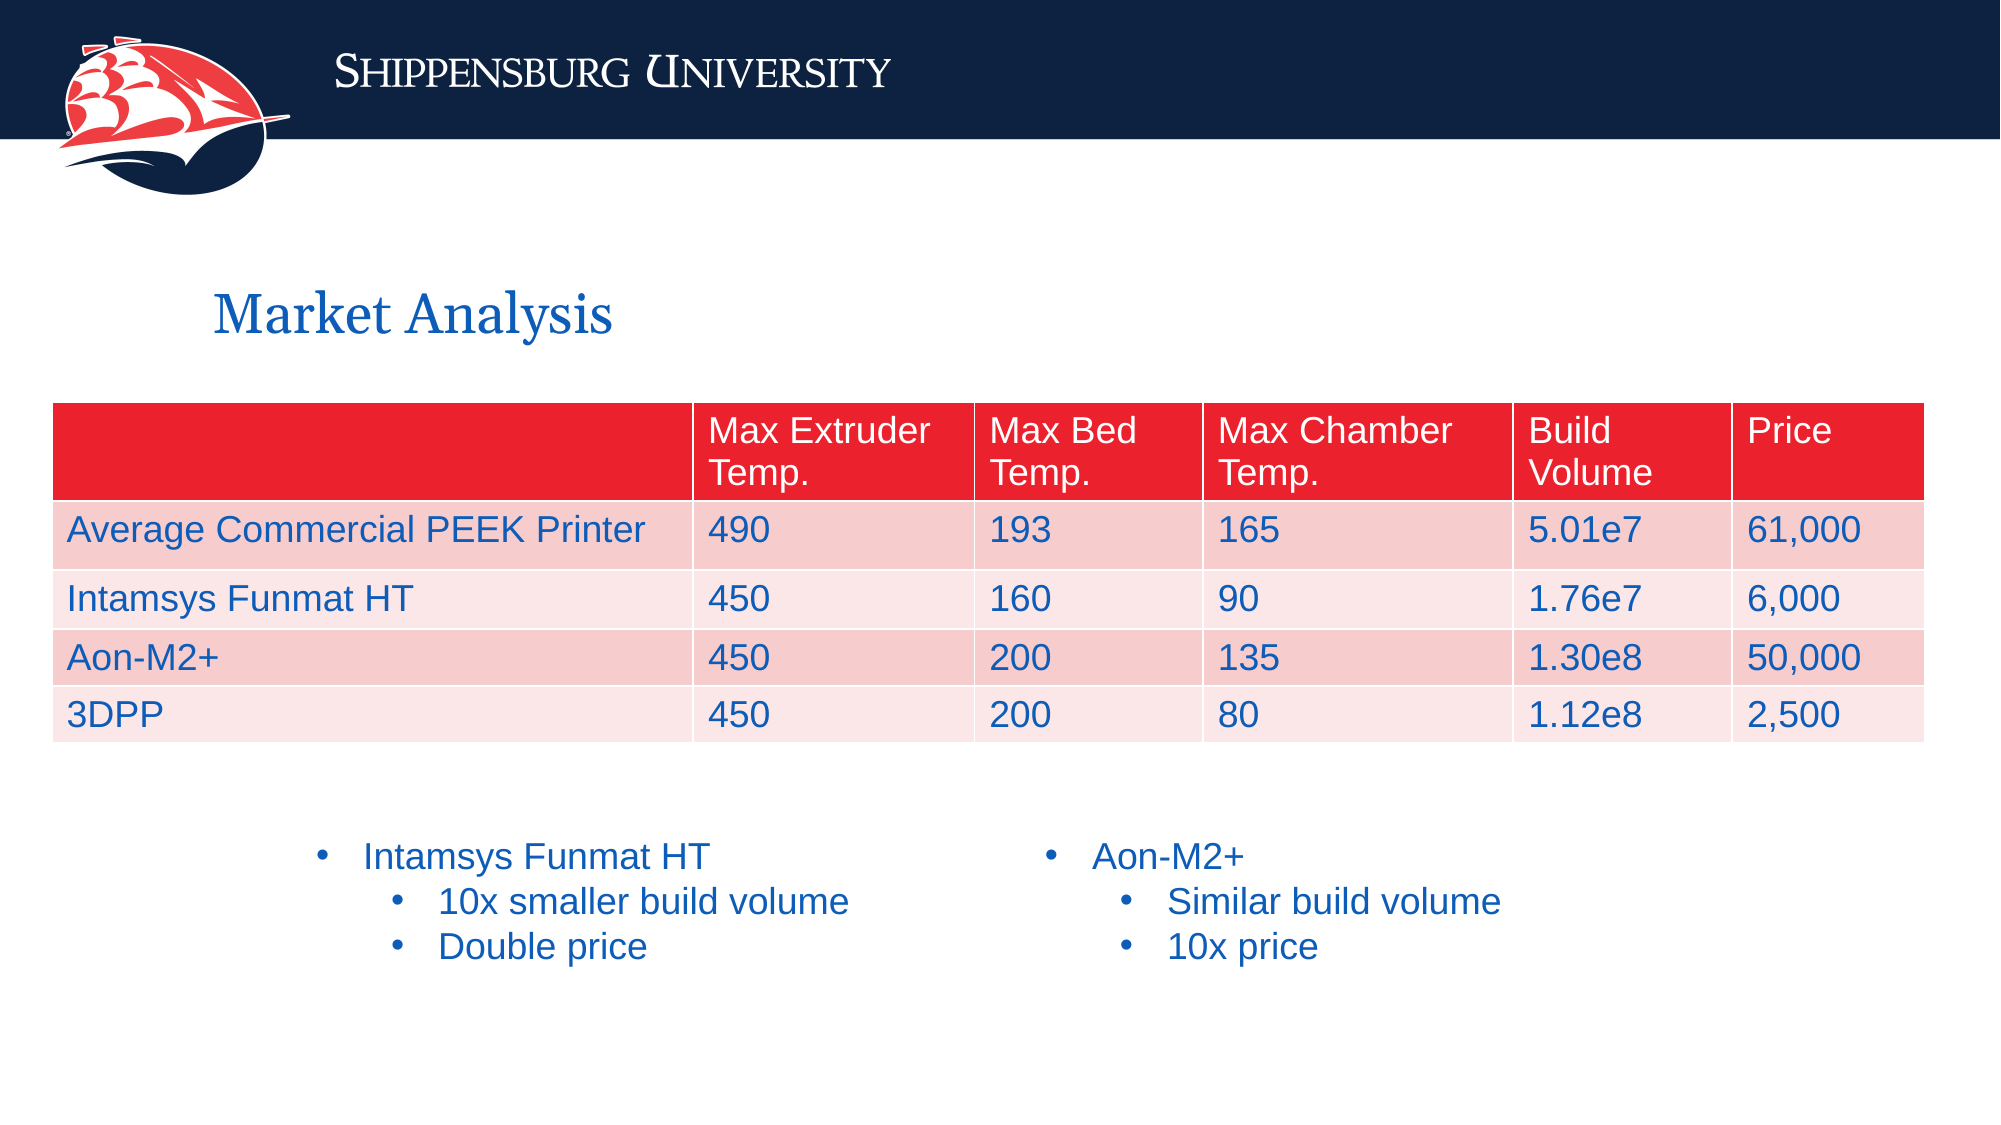

# Market Analysis
|  | Max Extruder Temp. | Max Bed Temp. | Max Chamber Temp. | Build Volume | Price |
| --- | --- | --- | --- | --- | --- |
| Average Commercial PEEK Printer | 490 | 193 | 165 | 5.01e7 | 61,000 |
| Intamsys Funmat HT | 450 | 160 | 90 | 1.76e7 | 6,000 |
| Aon-M2+ | 450 | 200 | 135 | 1.30e8 | 50,000 |
| 3DPP | 450 | 200 | 80 | 1.12e8 | 2,500 |
Intamsys Funmat HT
10x smaller build volume
Double price
Aon-M2+
Similar build volume
10x price